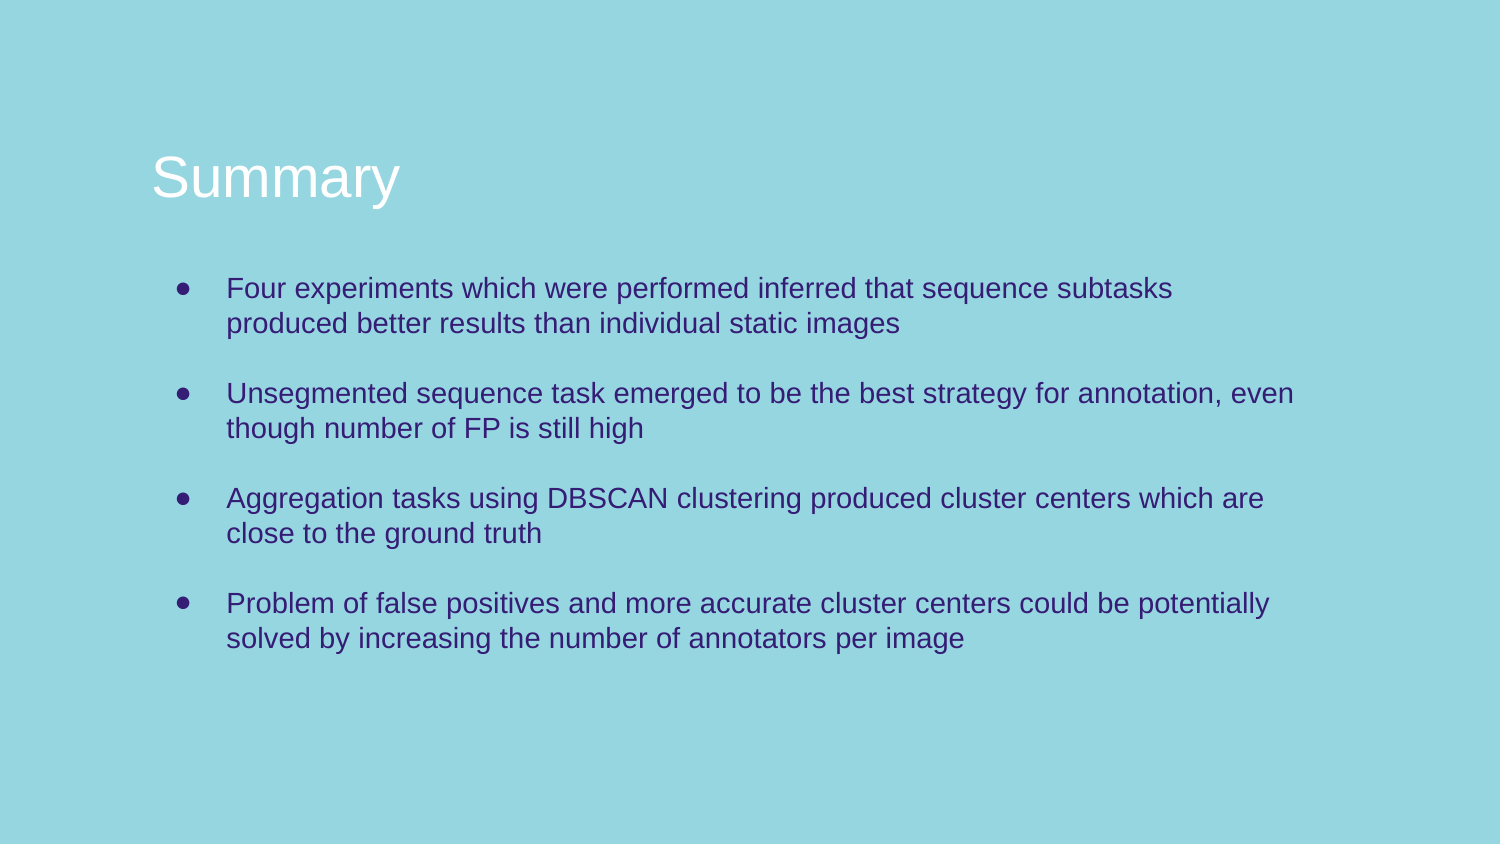

# Summary
Four experiments which were performed inferred that sequence subtasks produced better results than individual static images

Unsegmented sequence task emerged to be the best strategy for annotation, even though number of FP is still high

Aggregation tasks using DBSCAN clustering produced cluster centers which are close to the ground truth

Problem of false positives and more accurate cluster centers could be potentially solved by increasing the number of annotators per image